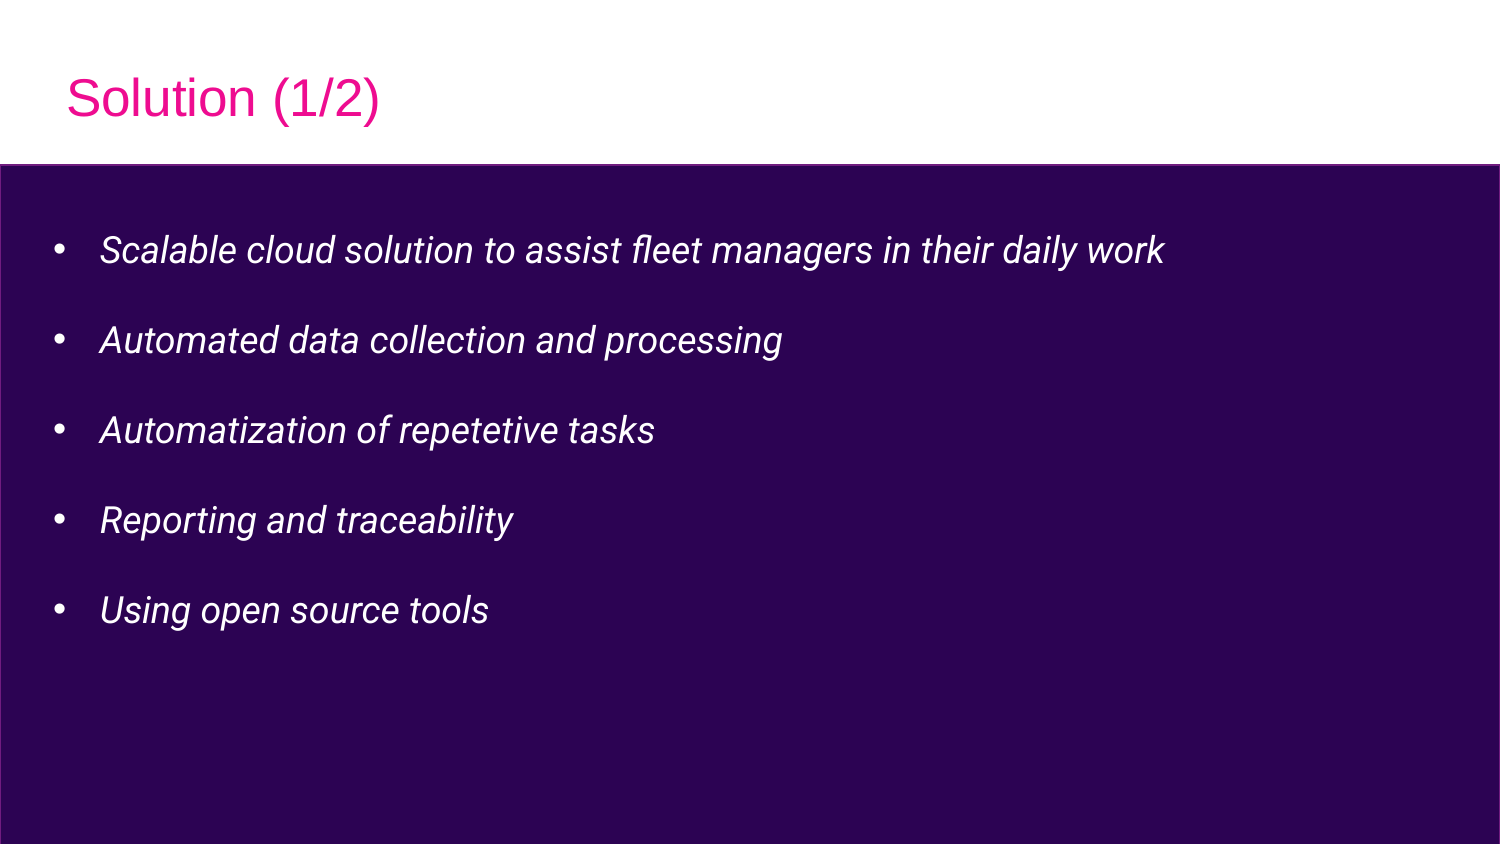

# Solution (1/2)

Scalable cloud solution to assist fleet managers in their daily work

Automated data collection and processing

Automatization of repetetive tasks

Reporting and traceability

Using open source tools